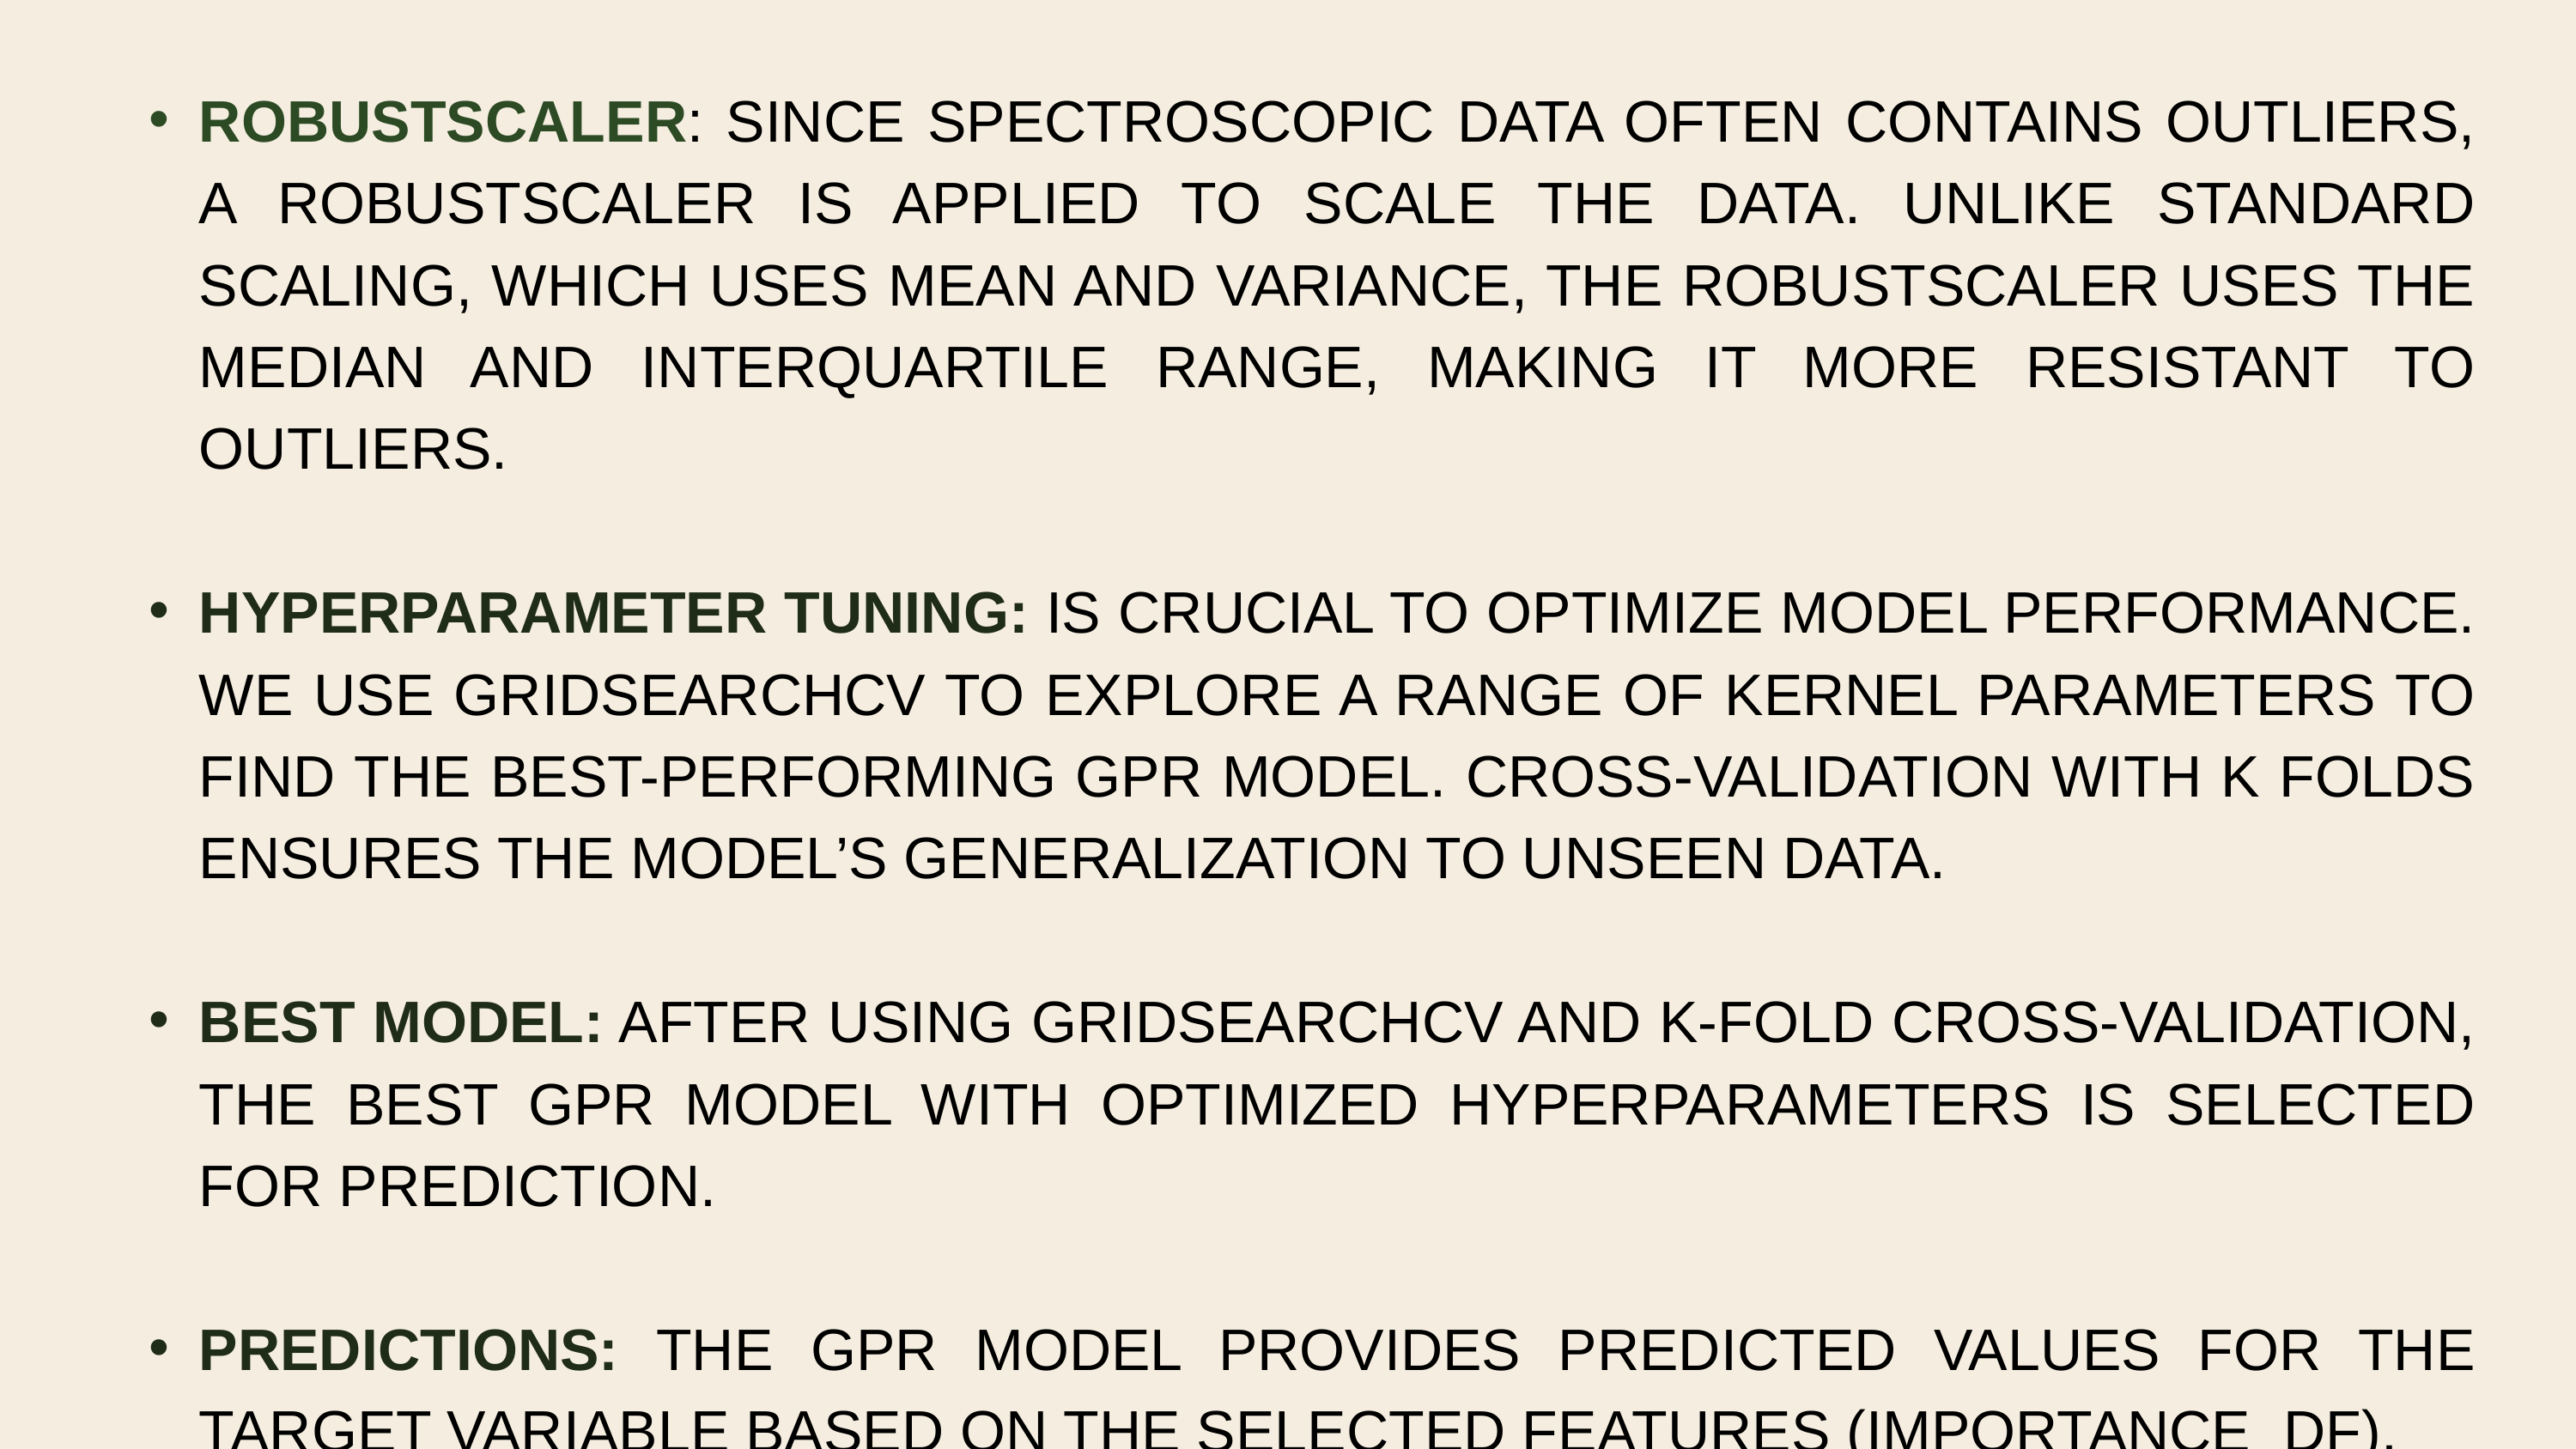

ROBUSTSCALER: SINCE SPECTROSCOPIC DATA OFTEN CONTAINS OUTLIERS, A ROBUSTSCALER IS APPLIED TO SCALE THE DATA. UNLIKE STANDARD SCALING, WHICH USES MEAN AND VARIANCE, THE ROBUSTSCALER USES THE MEDIAN AND INTERQUARTILE RANGE, MAKING IT MORE RESISTANT TO OUTLIERS.

HYPERPARAMETER TUNING: IS CRUCIAL TO OPTIMIZE MODEL PERFORMANCE. WE USE GRIDSEARCHCV TO EXPLORE A RANGE OF KERNEL PARAMETERS TO FIND THE BEST-PERFORMING GPR MODEL. CROSS-VALIDATION WITH K FOLDS ENSURES THE MODEL’S GENERALIZATION TO UNSEEN DATA.

BEST MODEL: AFTER USING GRIDSEARCHCV AND K-FOLD CROSS-VALIDATION, THE BEST GPR MODEL WITH OPTIMIZED HYPERPARAMETERS IS SELECTED FOR PREDICTION.

PREDICTIONS: THE GPR MODEL PROVIDES PREDICTED VALUES FOR THE TARGET VARIABLE BASED ON THE SELECTED FEATURES (IMPORTANCE_DF).